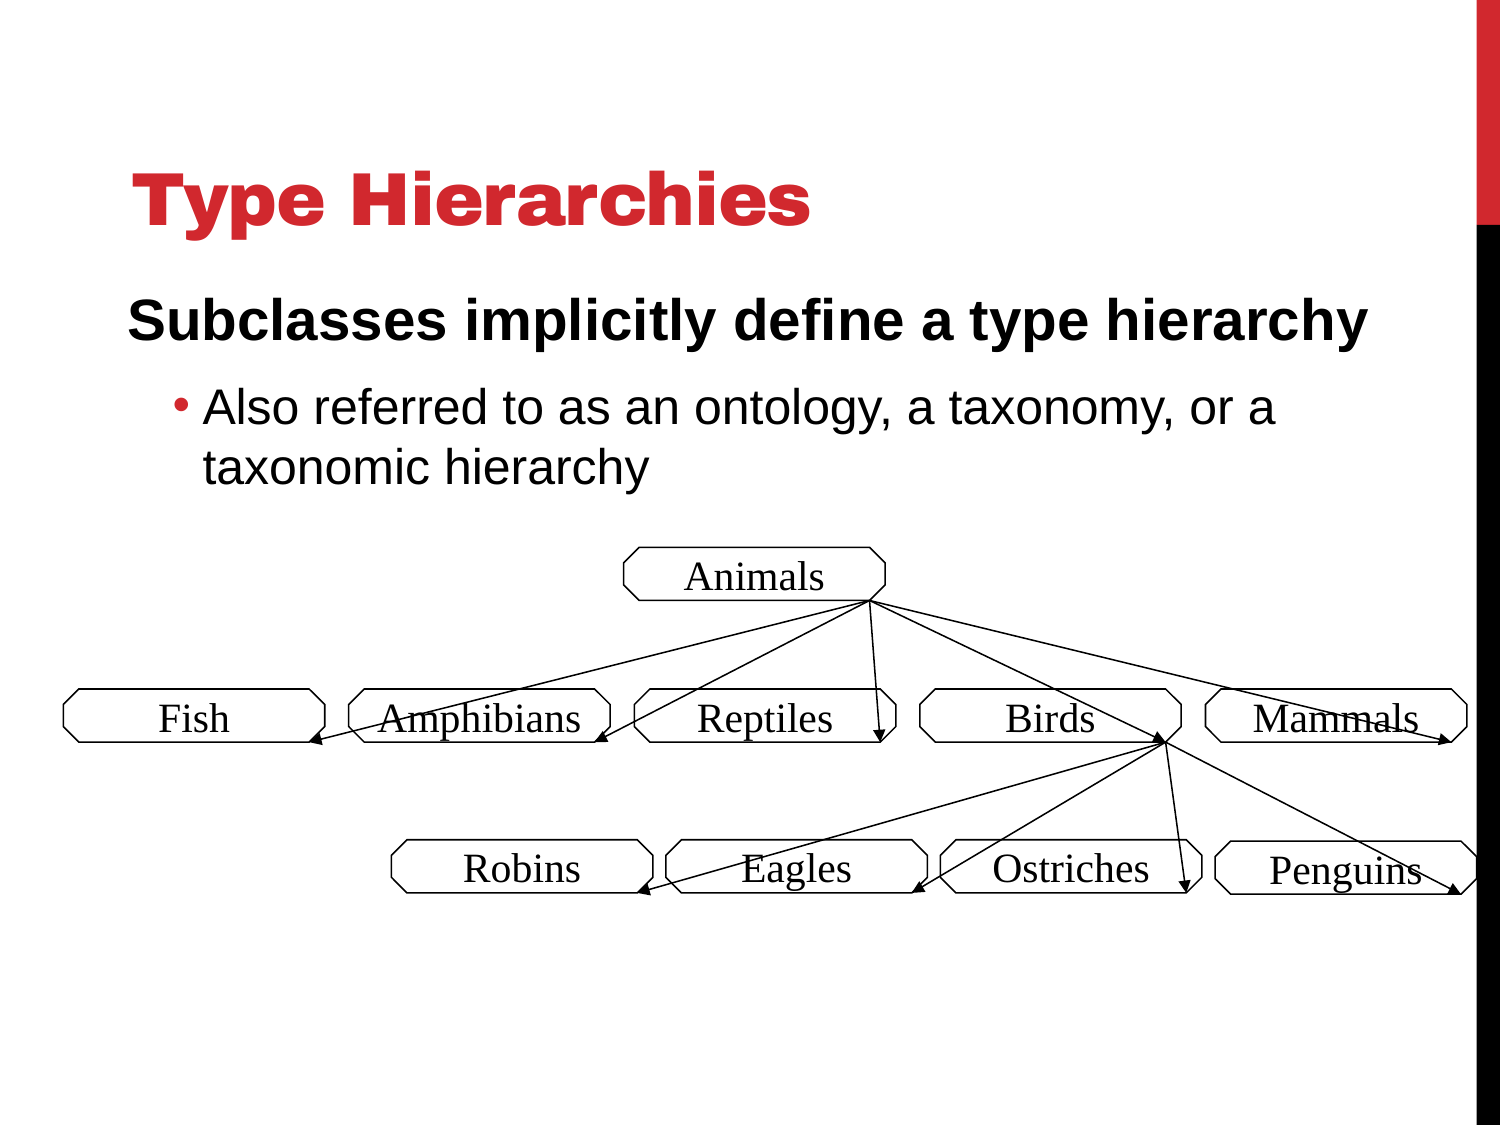

# Type Hierarchies
Subclasses implicitly define a type hierarchy
Also referred to as an ontology, a taxonomy, or a taxonomic hierarchy
Animals
Fish
Amphibians
Reptiles
Birds
Mammals
Robins
Eagles
Ostriches
Penguins